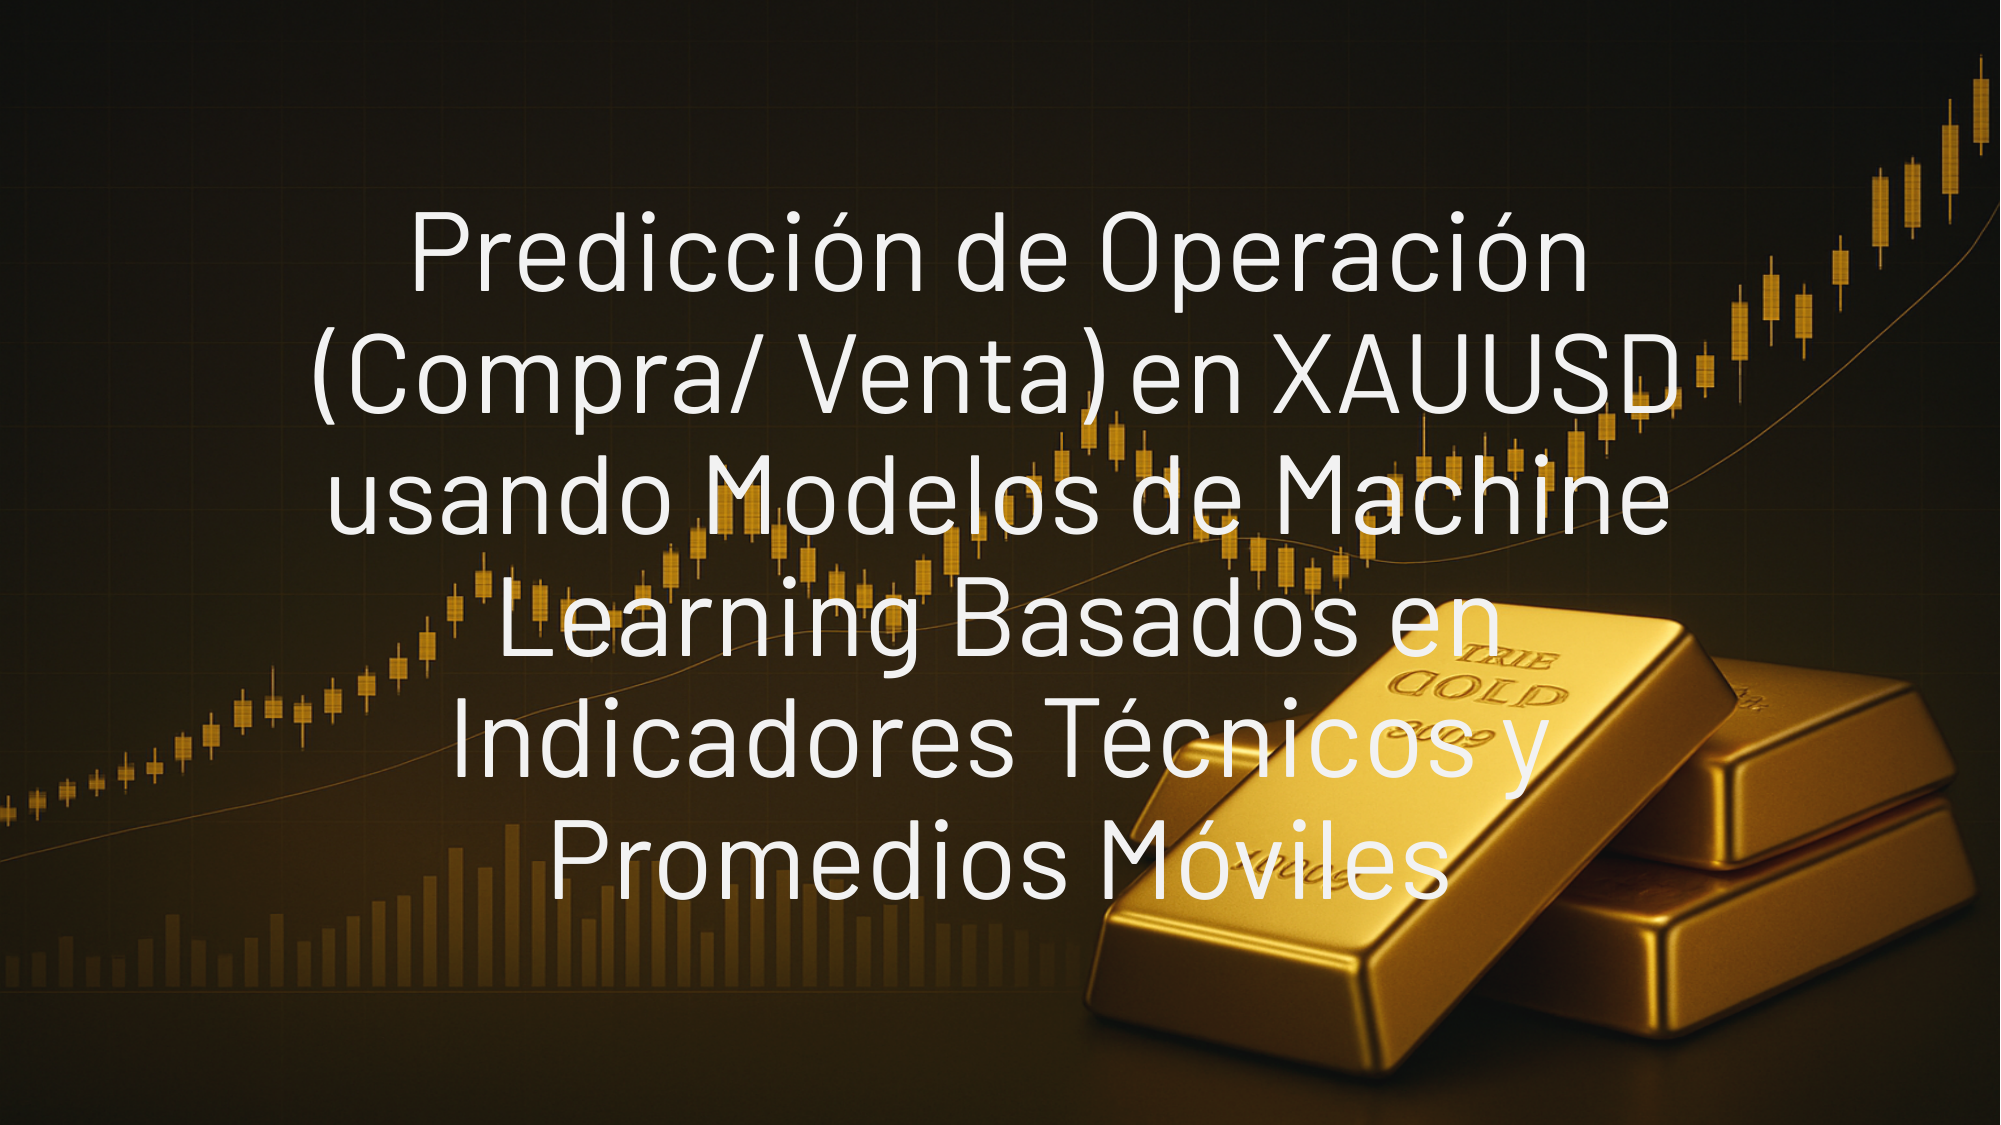

# Predicción de Operación (Compra/ Venta) en XAUUSD usando Modelos de Machine Learning Basados en Indicadores Técnicos y Promedios Móviles